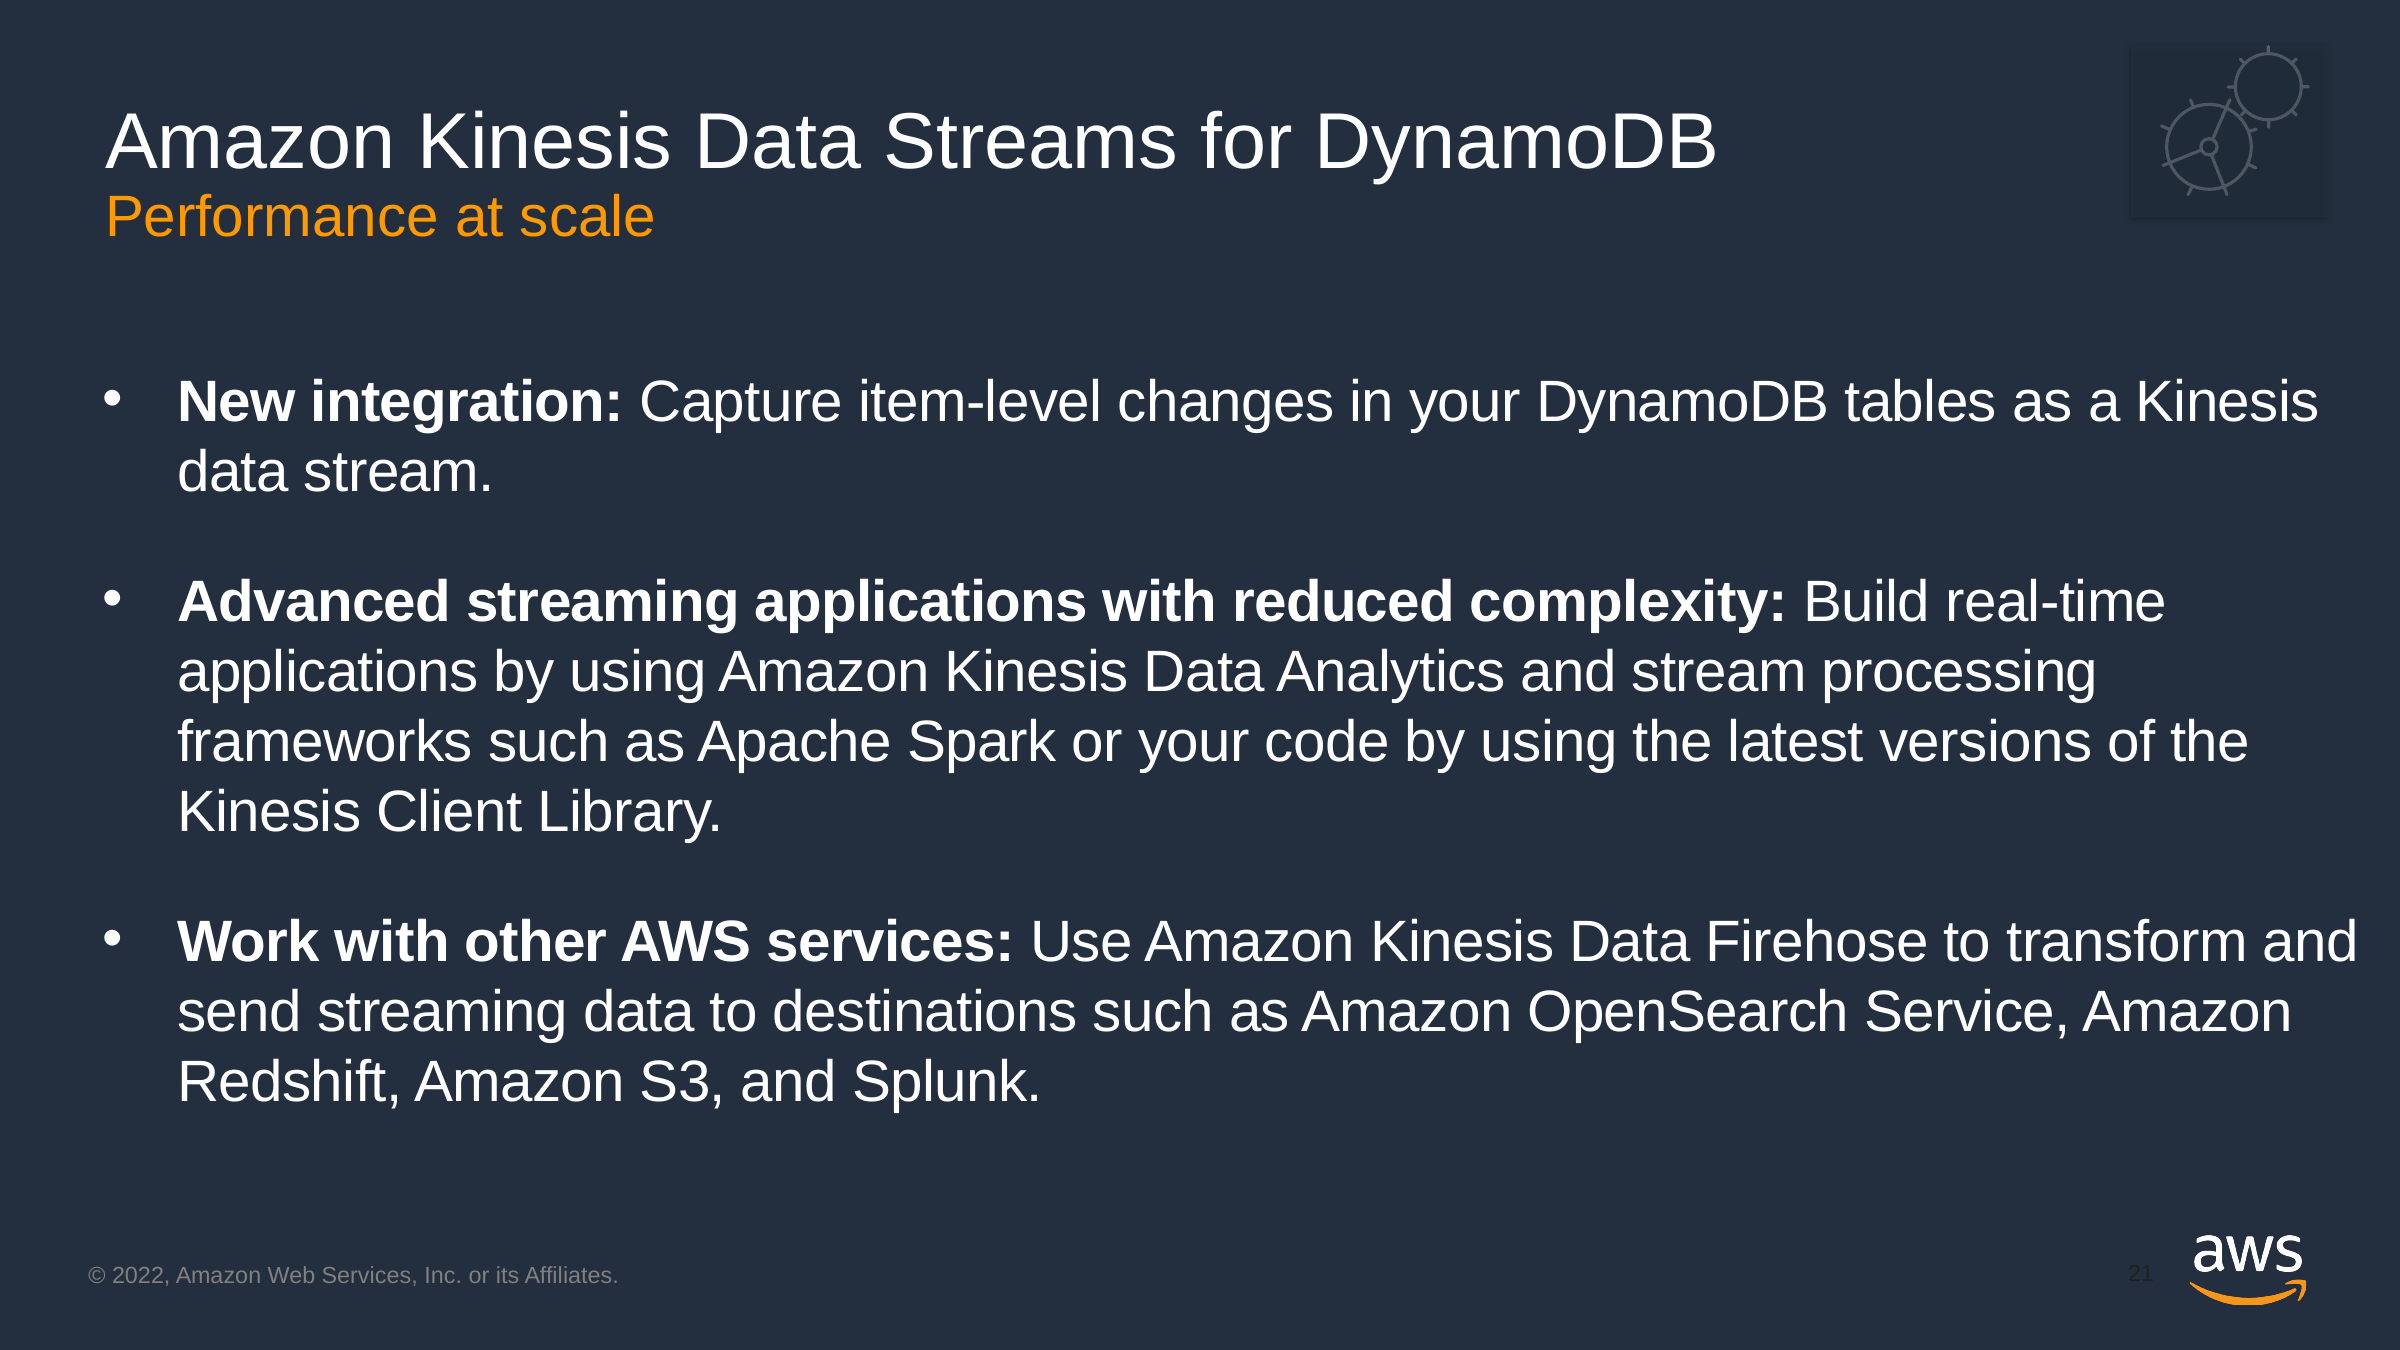

# Amazon Kinesis Data Streams for DynamoDB Performance at scale
New integration: Capture item-level changes in your DynamoDB tables as a Kinesis data stream.
Advanced streaming applications with reduced complexity: Build real-time applications by using Amazon Kinesis Data Analytics and stream processing frameworks such as Apache Spark or your code by using the latest versions of the Kinesis Client Library.
Work with other AWS services: Use Amazon Kinesis Data Firehose to transform and send streaming data to destinations such as Amazon OpenSearch Service, Amazon Redshift, Amazon S3, and Splunk.
21